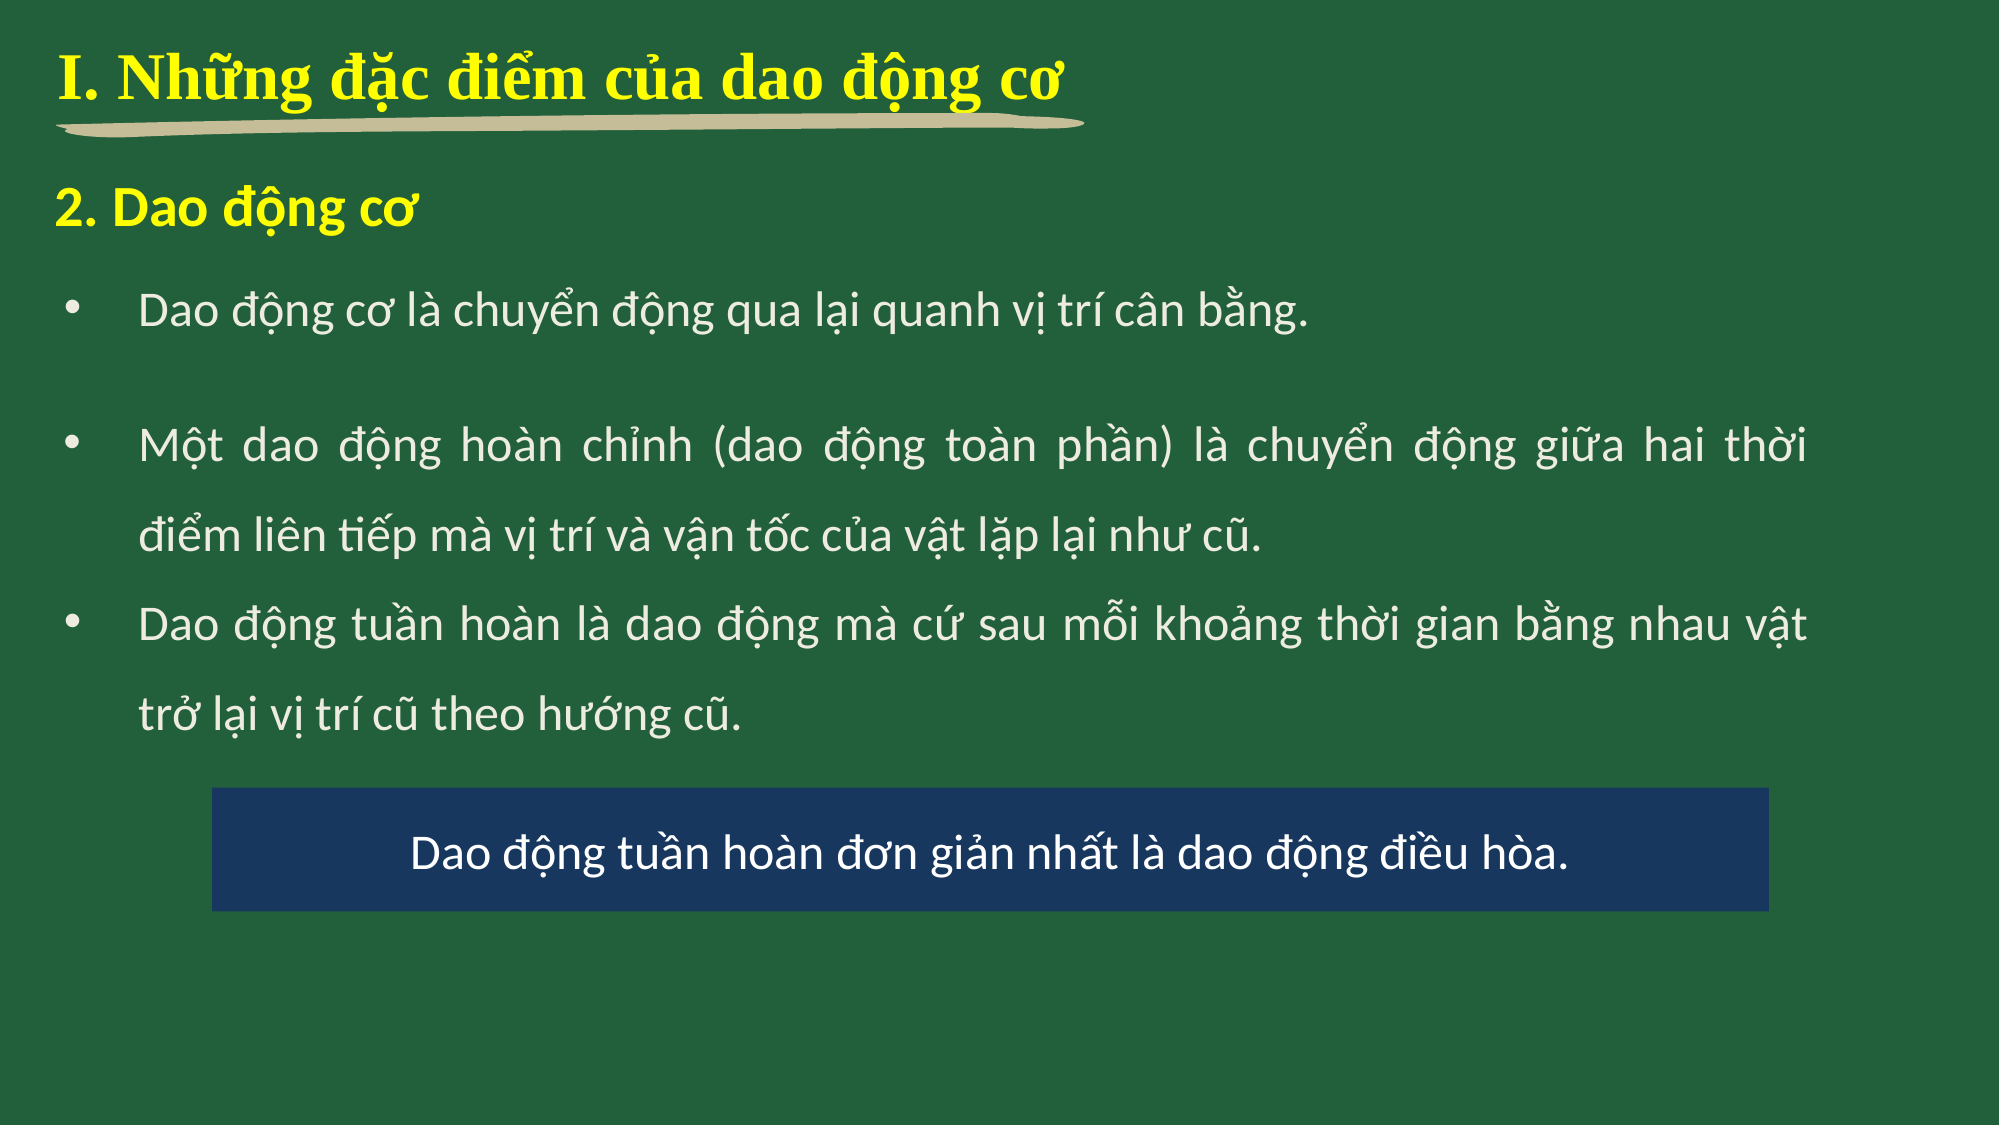

I. Những đặc điểm của dao động cơ

2. Dao động cơ
Dao động cơ là chuyển động qua lại quanh vị trí cân bằng.
Một dao động hoàn chỉnh (dao động toàn phần) là chuyển động giữa hai thời điểm liên tiếp mà vị trí và vận tốc của vật lặp lại như cũ.
Dao động tuần hoàn là dao động mà cứ sau mỗi khoảng thời gian bằng nhau vật trở lại vị trí cũ theo hướng cũ.
Dao động tuần hoàn đơn giản nhất là dao động điều hòa.